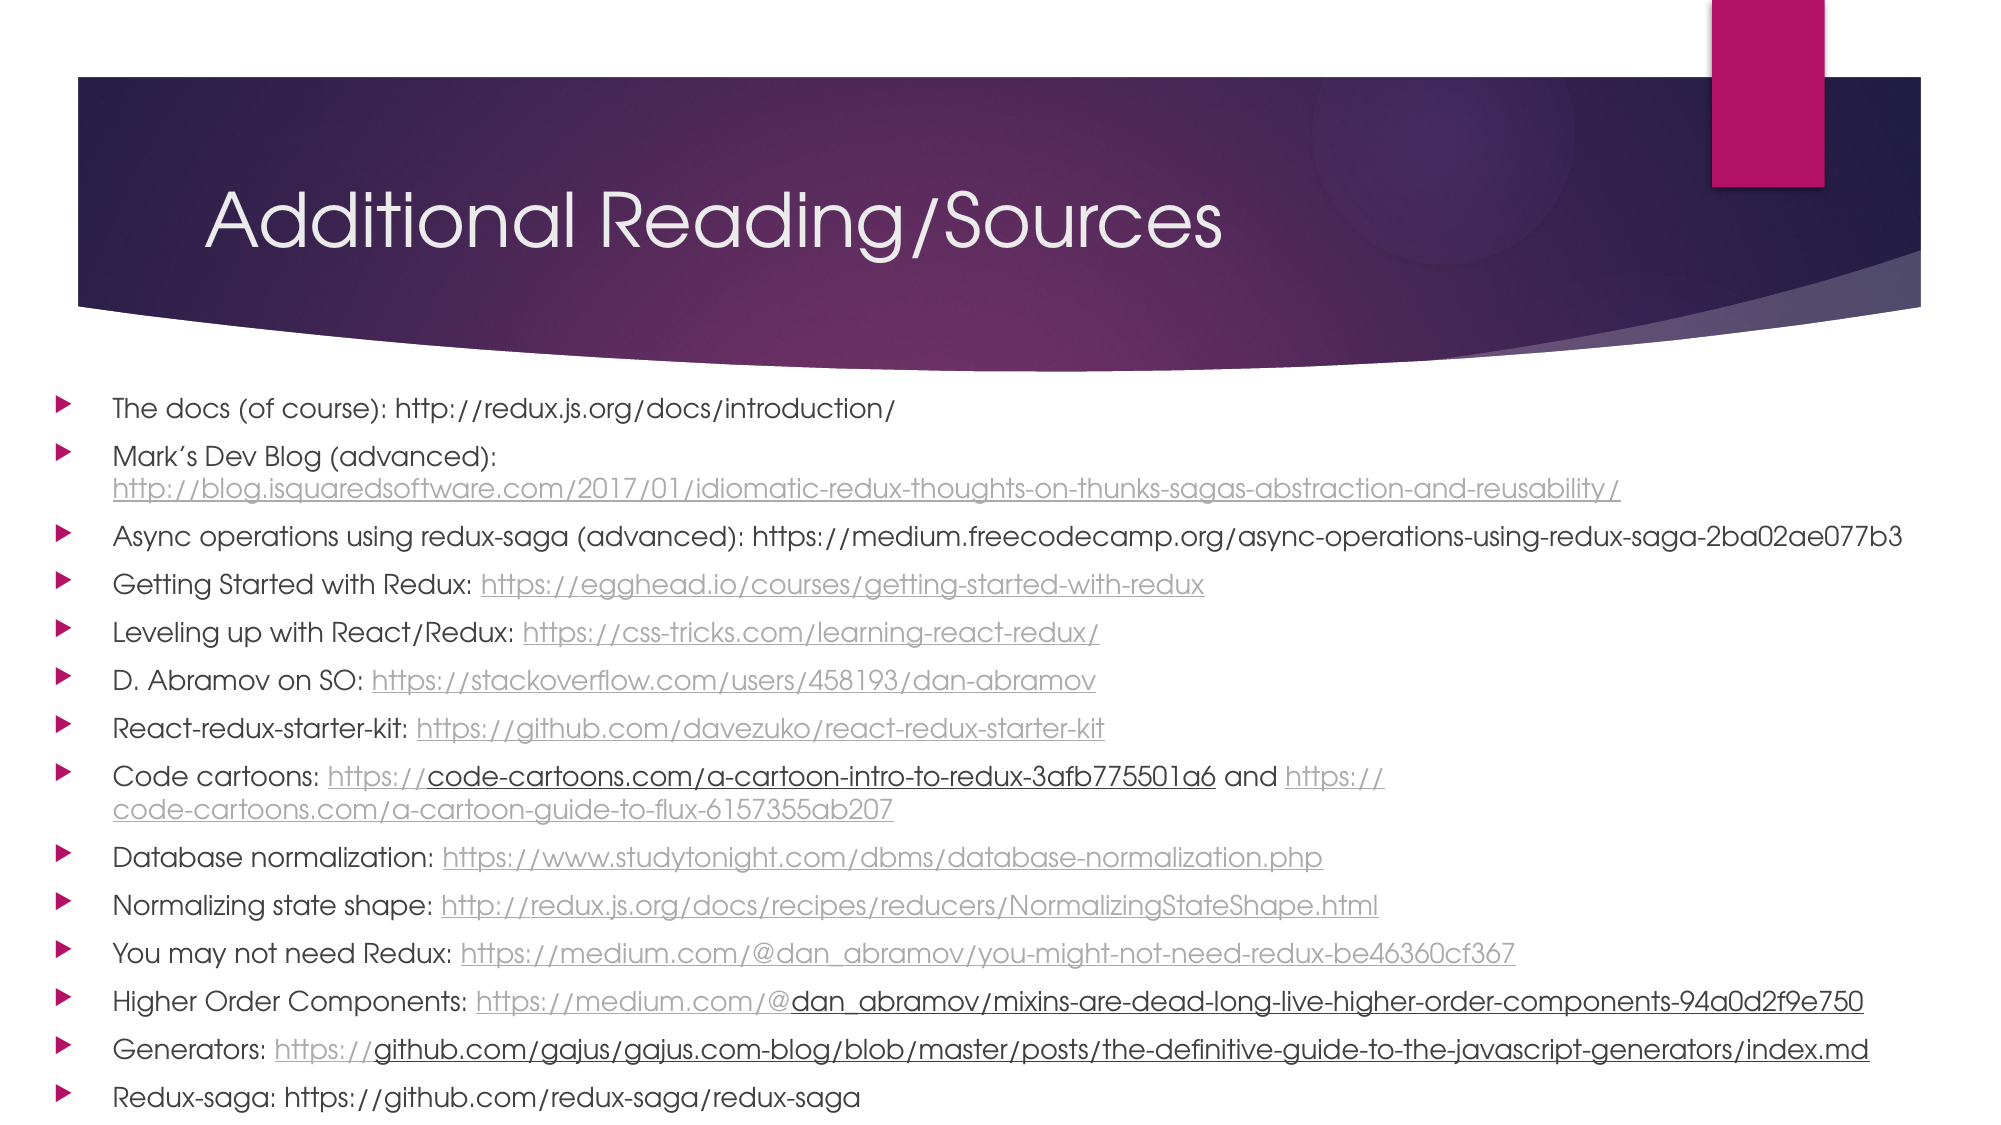

# Additional Reading/Sources
The docs (of course): http://redux.js.org/docs/introduction/
Mark’s Dev Blog (advanced): http://blog.isquaredsoftware.com/2017/01/idiomatic-redux-thoughts-on-thunks-sagas-abstraction-and-reusability/
Async operations using redux-saga (advanced): https://medium.freecodecamp.org/async-operations-using-redux-saga-2ba02ae077b3
Getting Started with Redux: https://egghead.io/courses/getting-started-with-redux
Leveling up with React/Redux: https://css-tricks.com/learning-react-redux/
D. Abramov on SO: https://stackoverflow.com/users/458193/dan-abramov
React-redux-starter-kit: https://github.com/davezuko/react-redux-starter-kit
Code cartoons: https://code-cartoons.com/a-cartoon-intro-to-redux-3afb775501a6 and https://code-cartoons.com/a-cartoon-guide-to-flux-6157355ab207
Database normalization: https://www.studytonight.com/dbms/database-normalization.php
Normalizing state shape: http://redux.js.org/docs/recipes/reducers/NormalizingStateShape.html
You may not need Redux: https://medium.com/@dan_abramov/you-might-not-need-redux-be46360cf367
Higher Order Components: https://medium.com/@dan_abramov/mixins-are-dead-long-live-higher-order-components-94a0d2f9e750
Generators: https://github.com/gajus/gajus.com-blog/blob/master/posts/the-definitive-guide-to-the-javascript-generators/index.md
Redux-saga: https://github.com/redux-saga/redux-saga